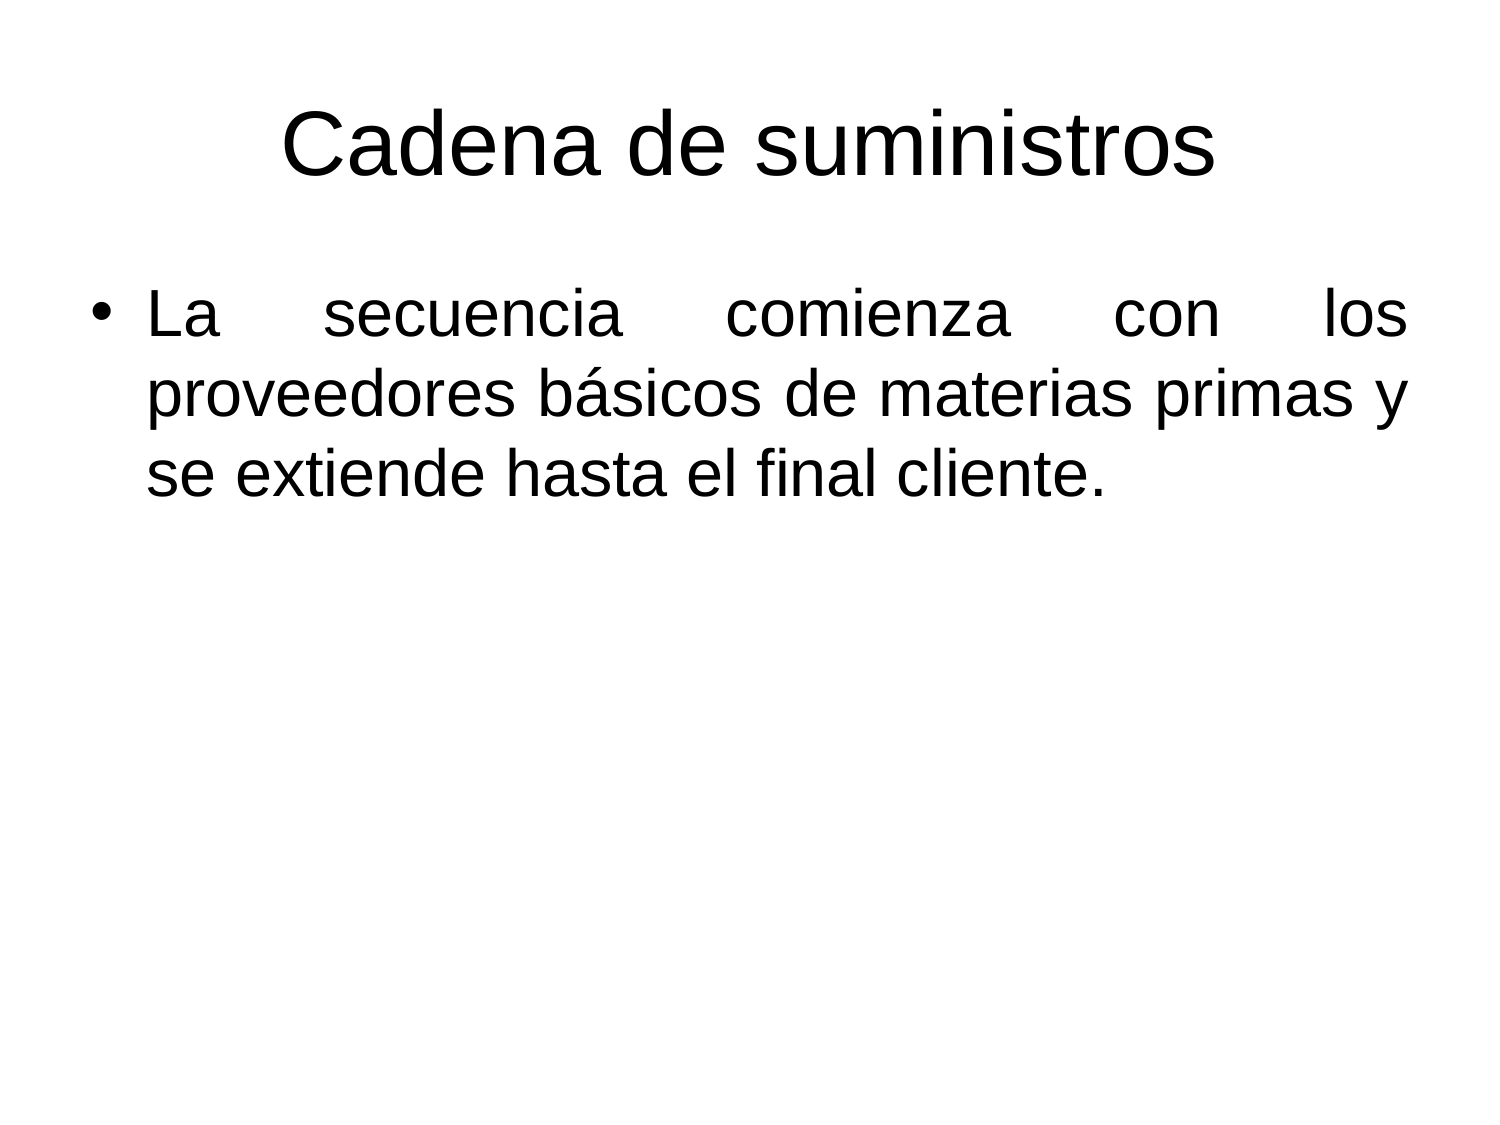

# Cadena de suministros
La secuencia comienza con los proveedores básicos de materias primas y se extiende hasta el final cliente.